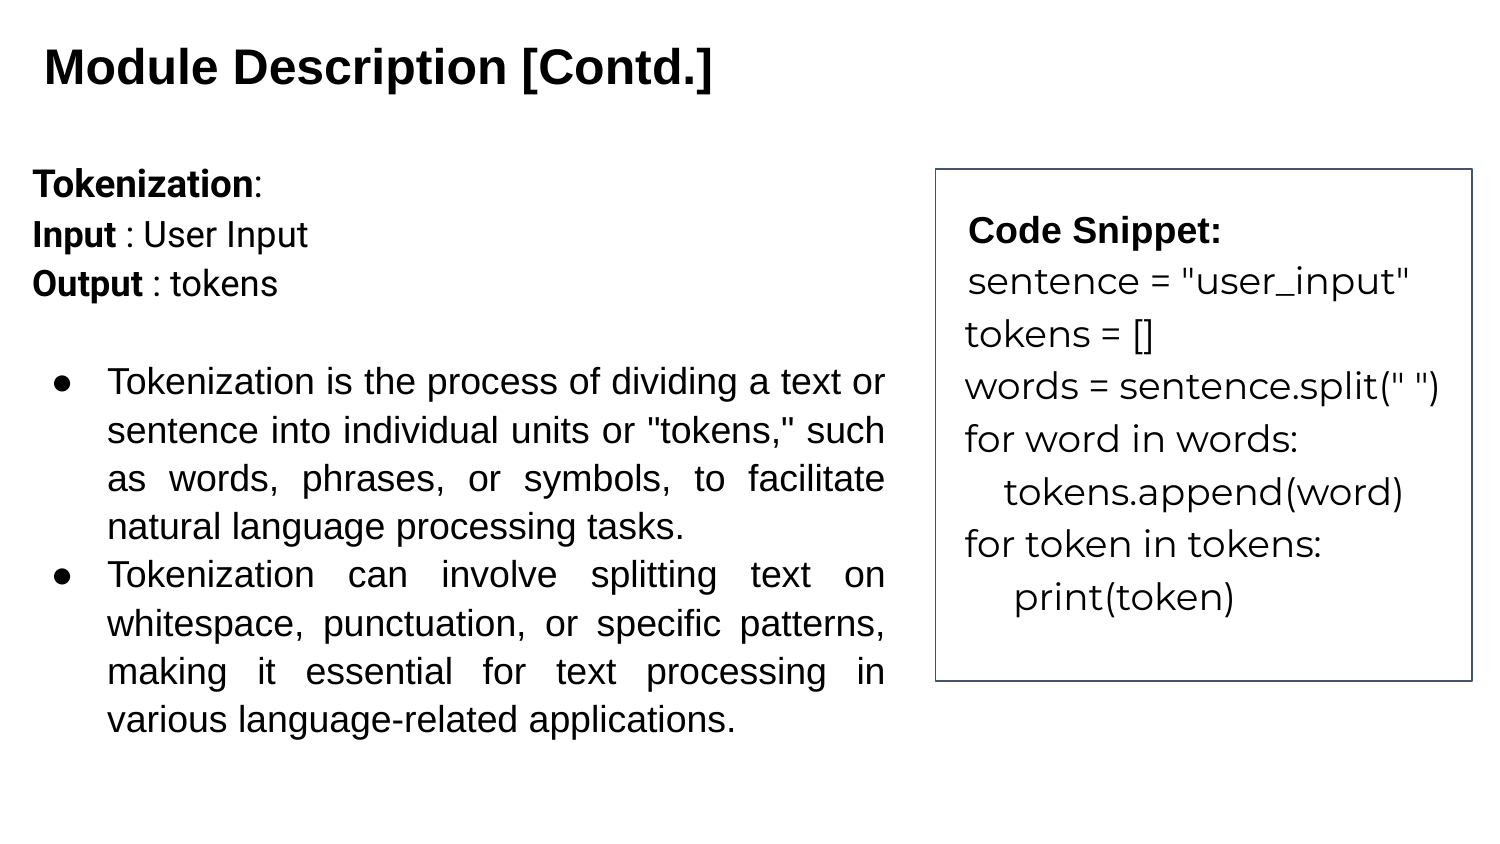

# Module Description [Contd.]
| Tokenization: Input : User Input Output : tokens Tokenization is the process of dividing a text or sentence into individual units or "tokens," such as words, phrases, or symbols, to facilitate natural language processing tasks. Tokenization can involve splitting text on whitespace, punctuation, or specific patterns, making it essential for text processing in various language-related applications. | Code Snippet: sentence = "user\_input" tokens = [] words = sentence.split(" ") for word in words: tokens.append(word) for token in tokens: print(token) |
| --- | --- |